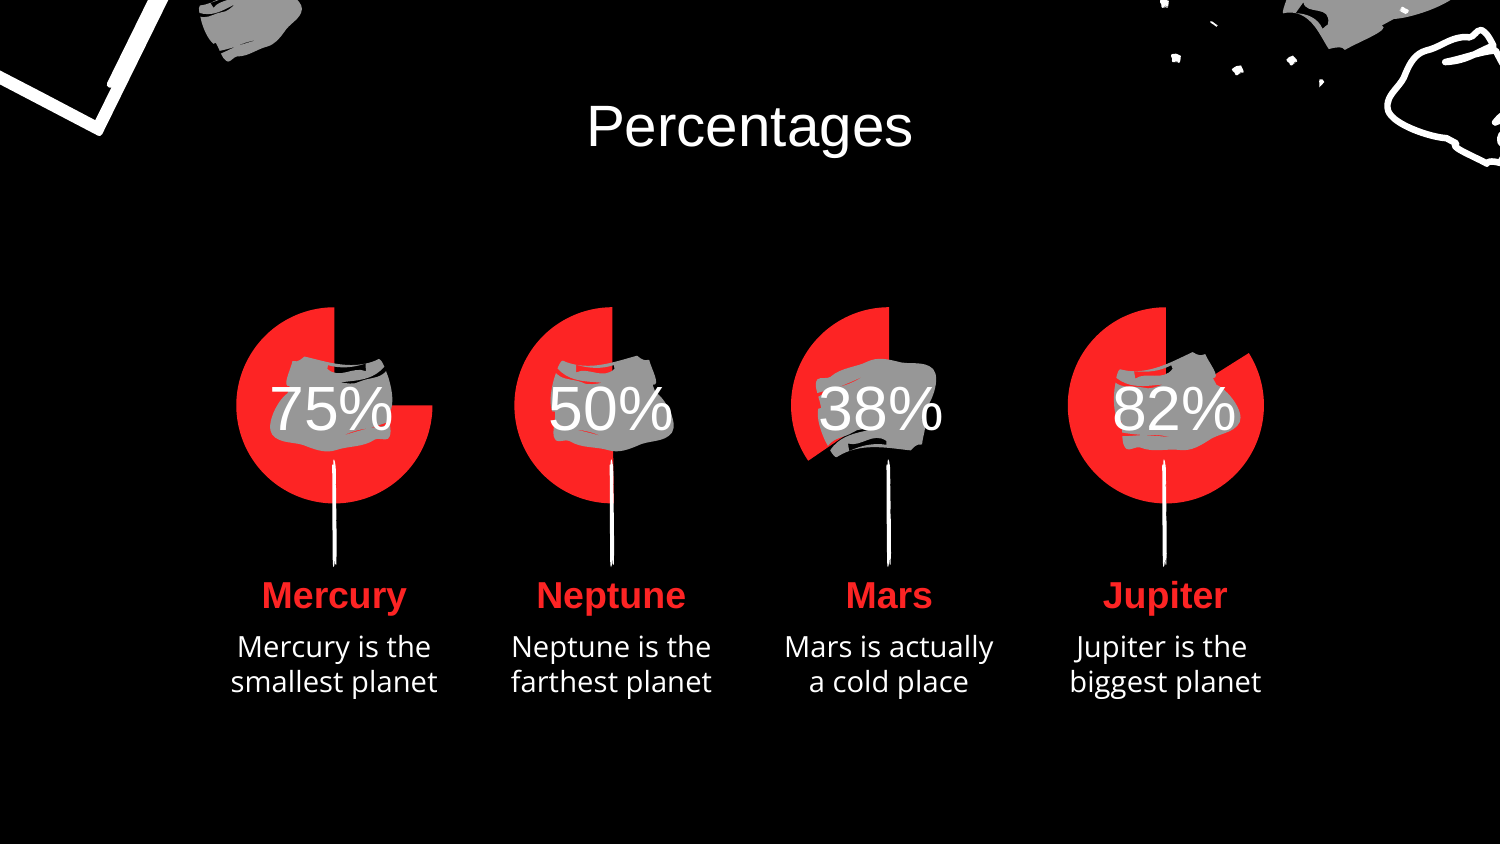

# Percentages

75%
50%
38%
82%

Mercury
Neptune
Mars
Jupiter
Mercury is the smallest planet
Neptune is the farthest planet
Mars is actually a cold place
Jupiter is the
biggest planet